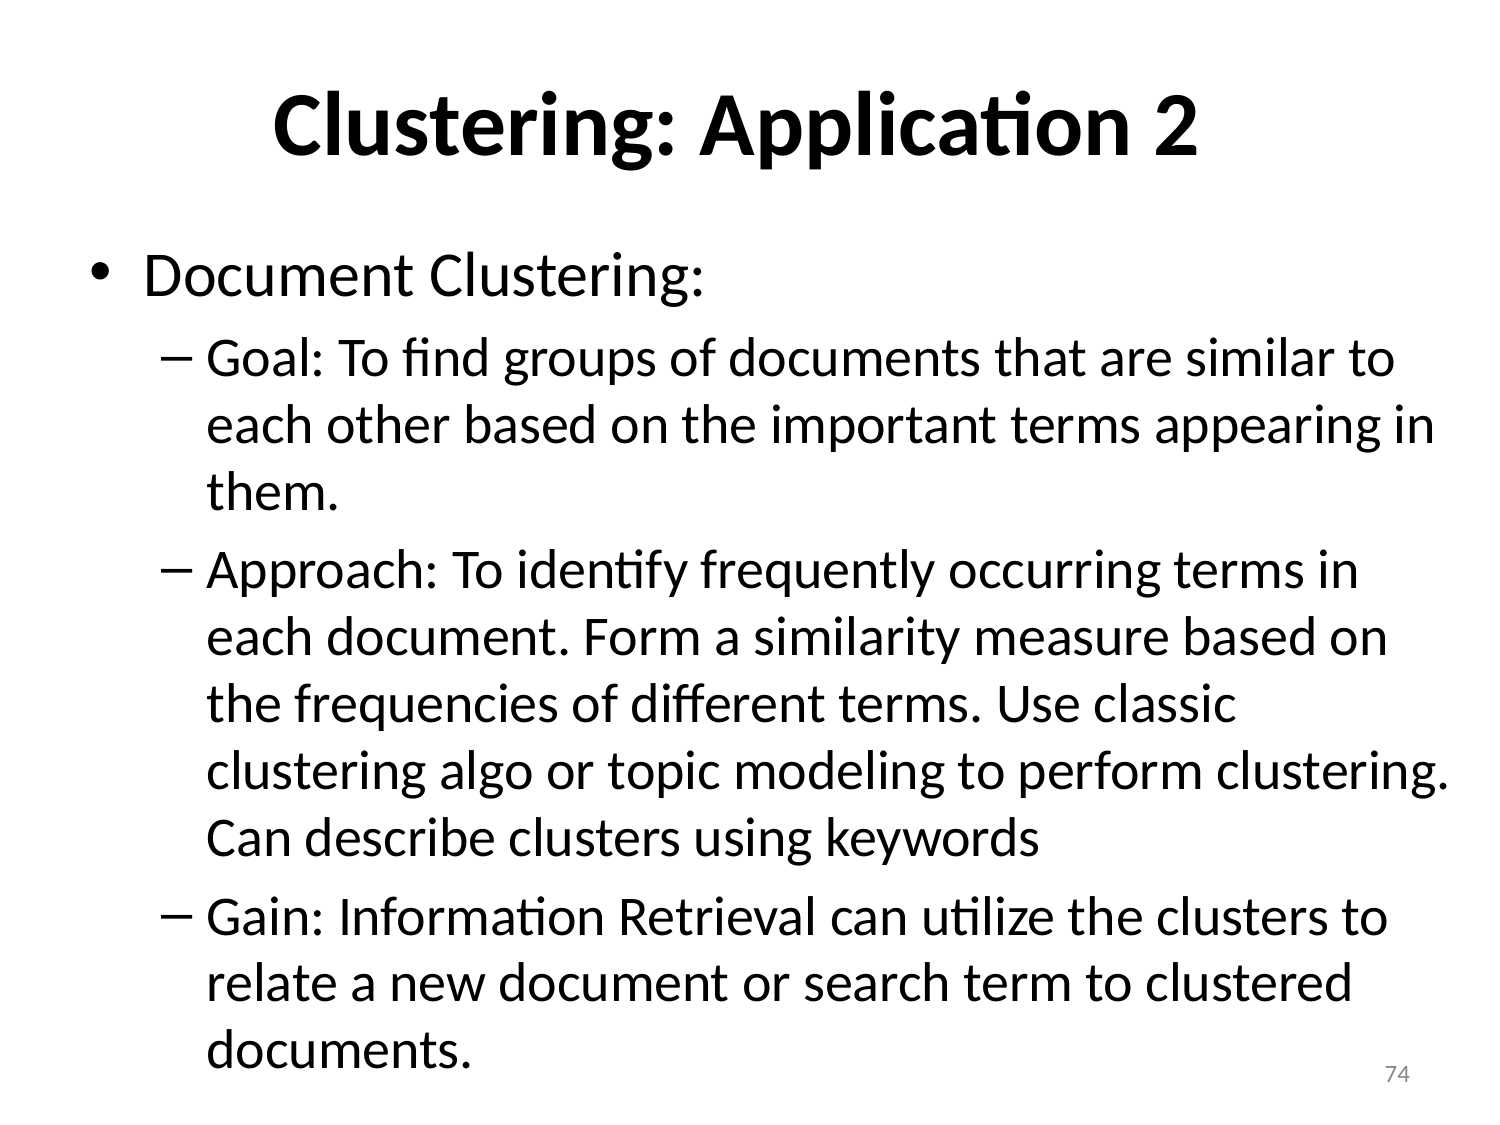

# Clustering: Application 2
Document Clustering:
Goal: To find groups of documents that are similar to each other based on the important terms appearing in them.
Approach: To identify frequently occurring terms in each document. Form a similarity measure based on the frequencies of different terms. Use classic clustering algo or topic modeling to perform clustering. Can describe clusters using keywords
Gain: Information Retrieval can utilize the clusters to relate a new document or search term to clustered documents.
74